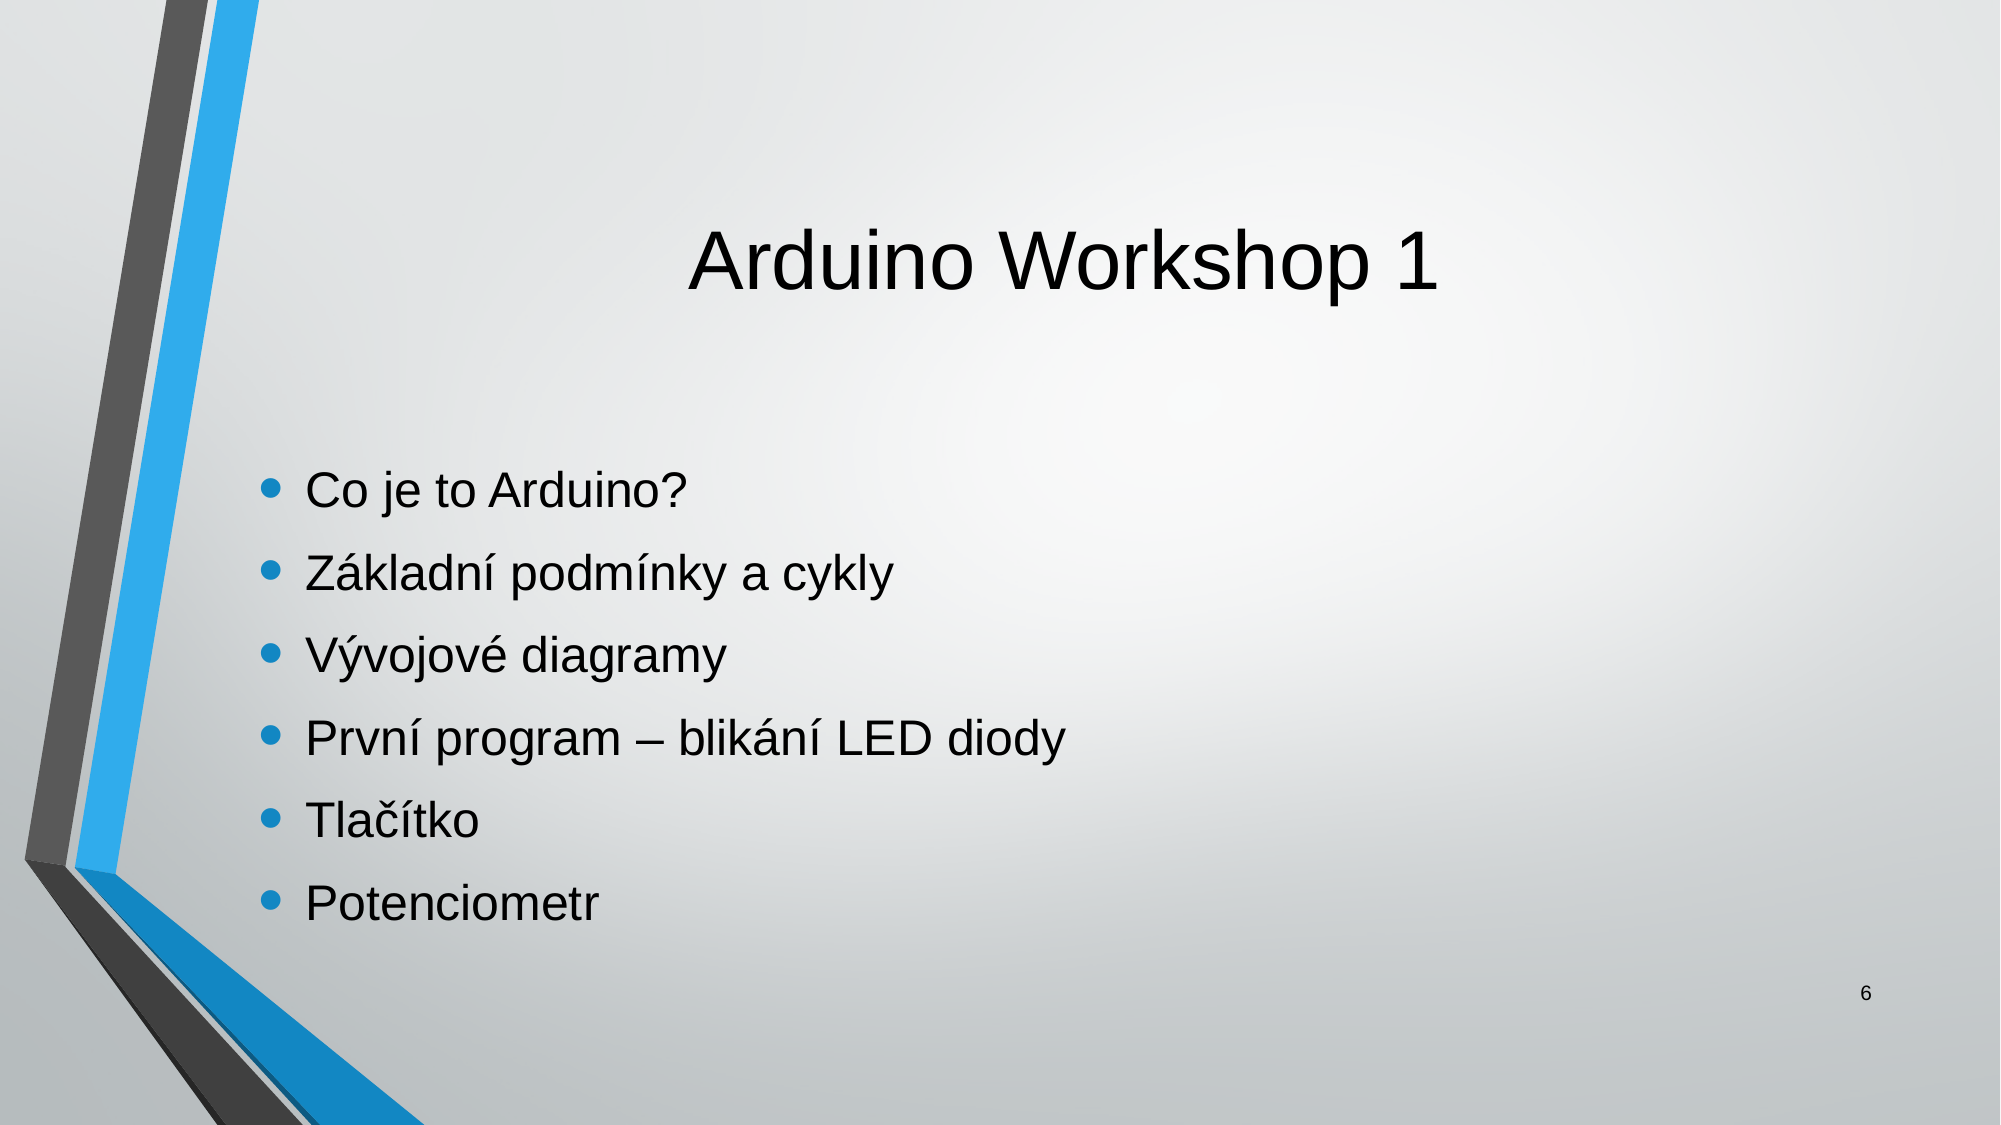

# Arduino Workshop 1
Co je to Arduino?
Základní podmínky a cykly
Vývojové diagramy
První program – blikání LED diody
Tlačítko
Potenciometr
6